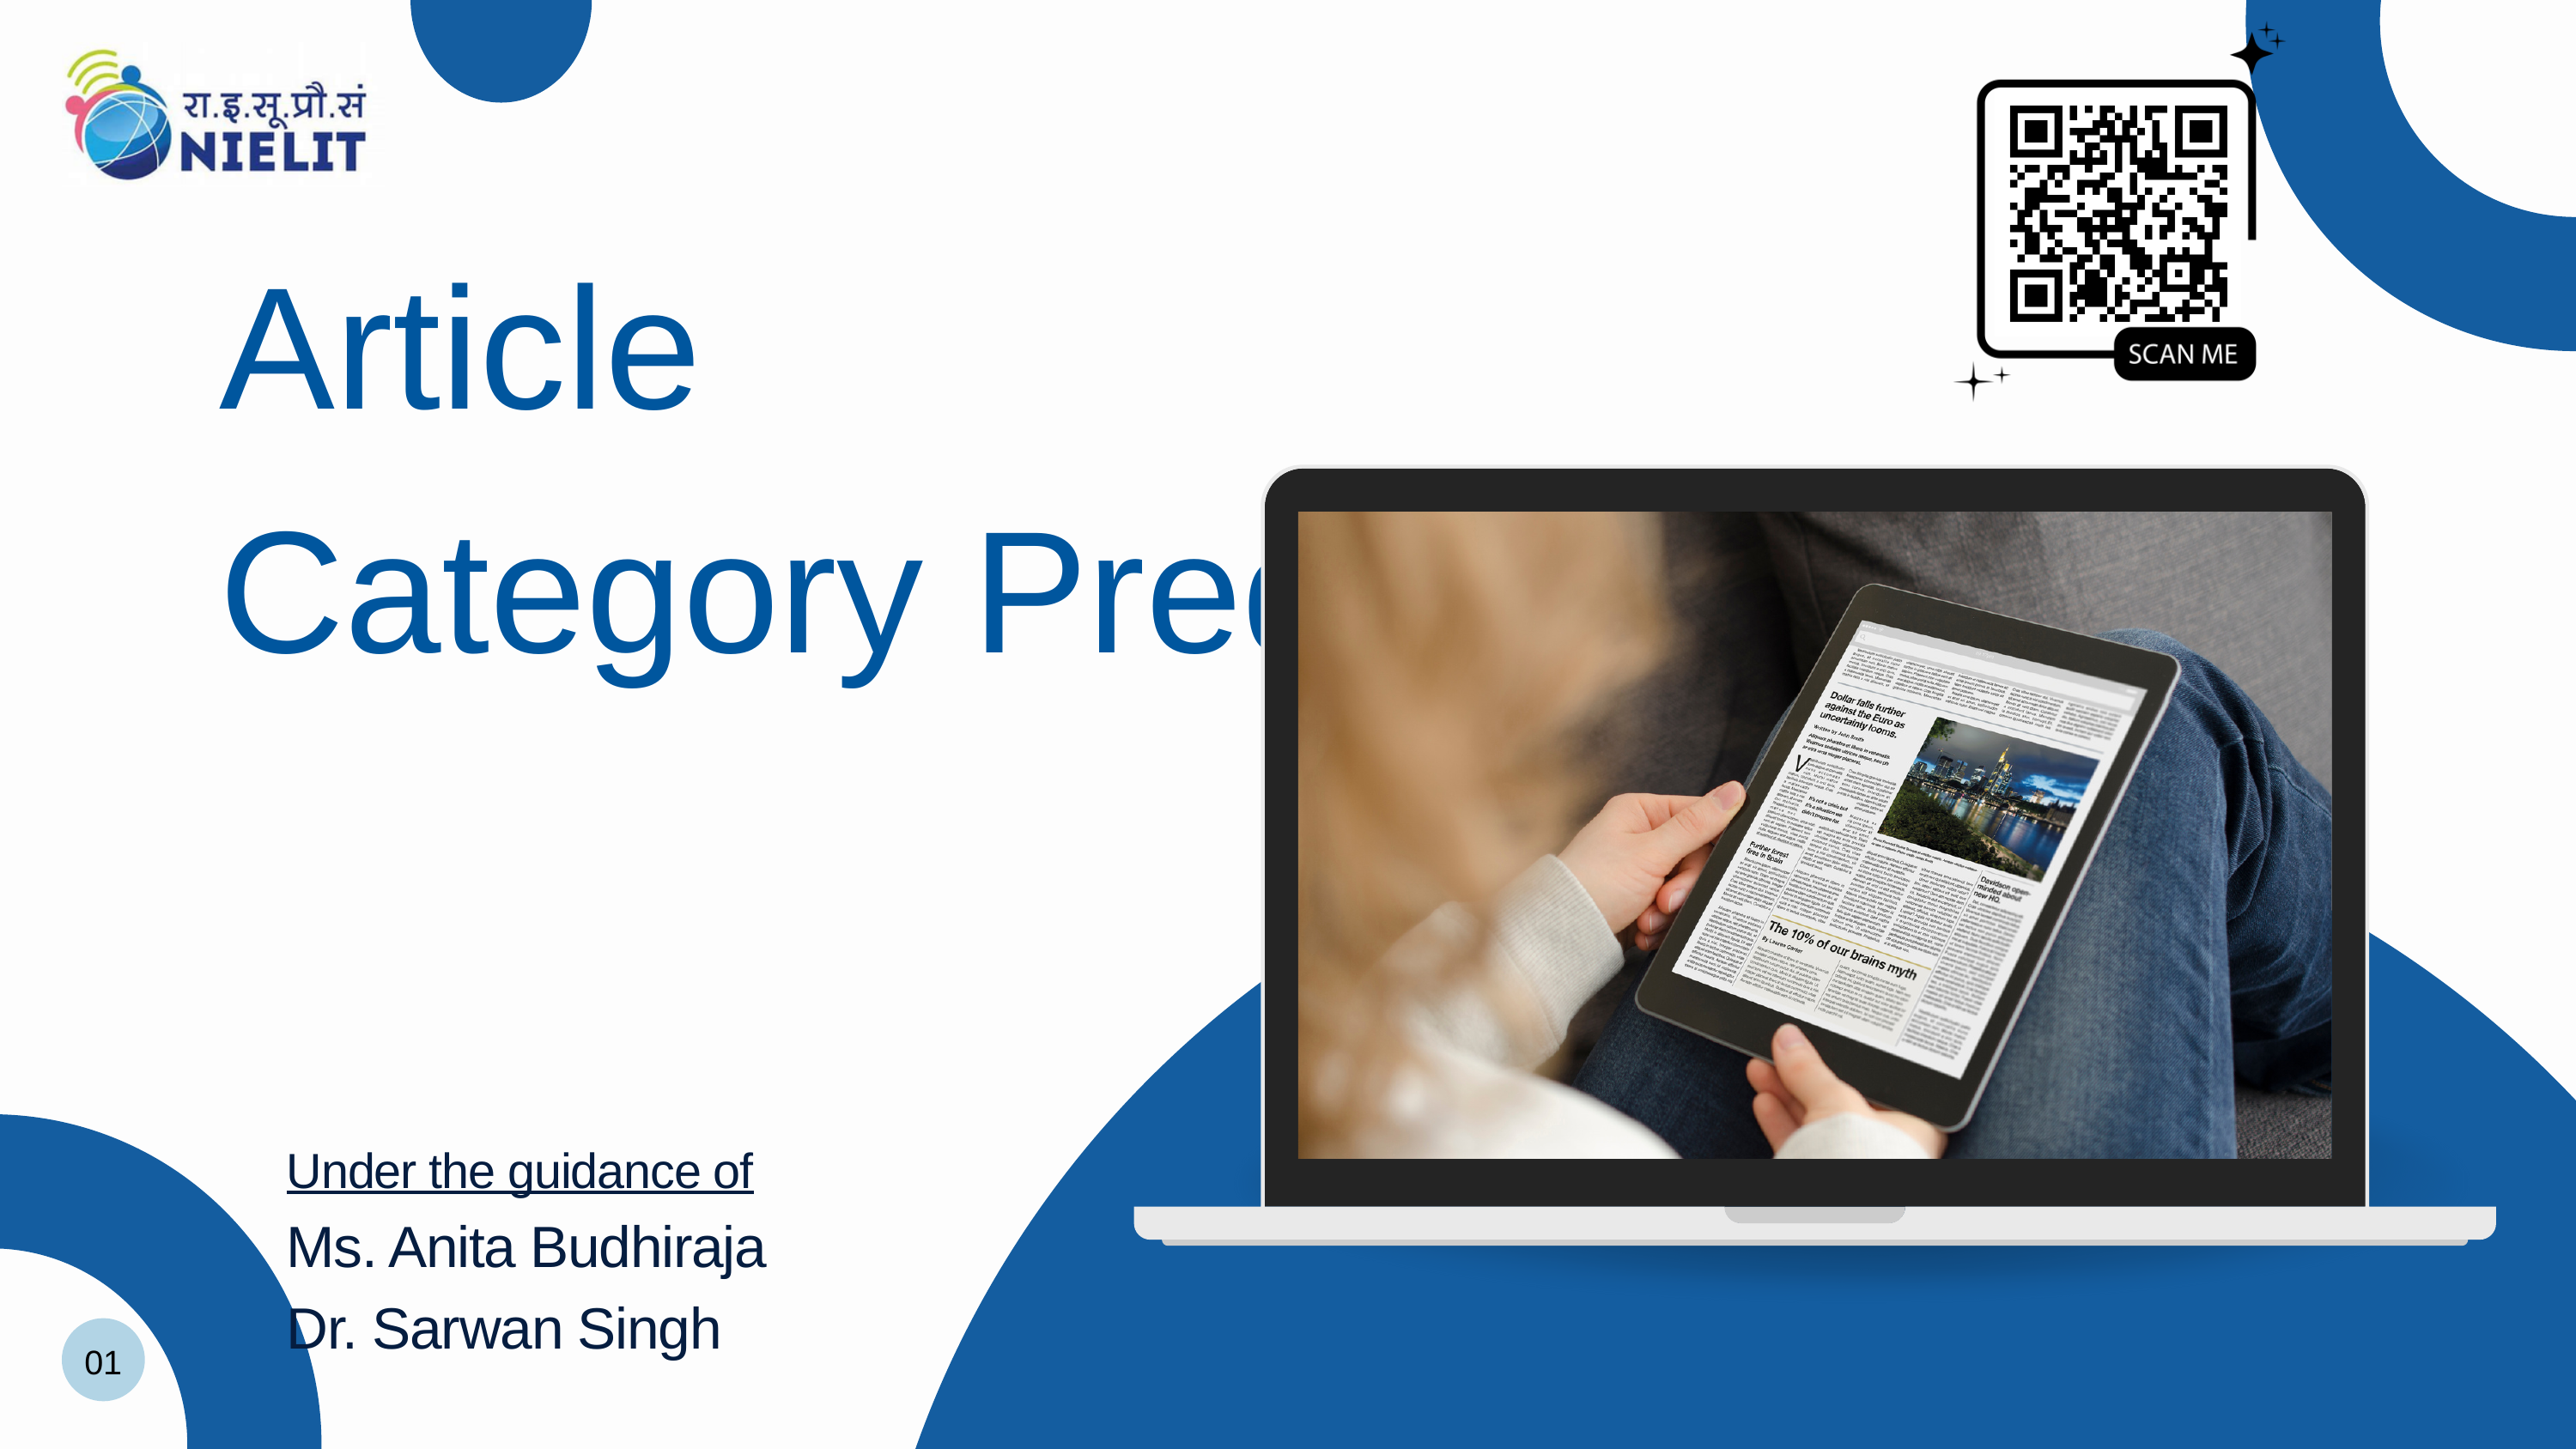

Article
Category Prediction

Under the guidance of
Ms. Anita Budhiraja
Dr. Sarwan Singh

01